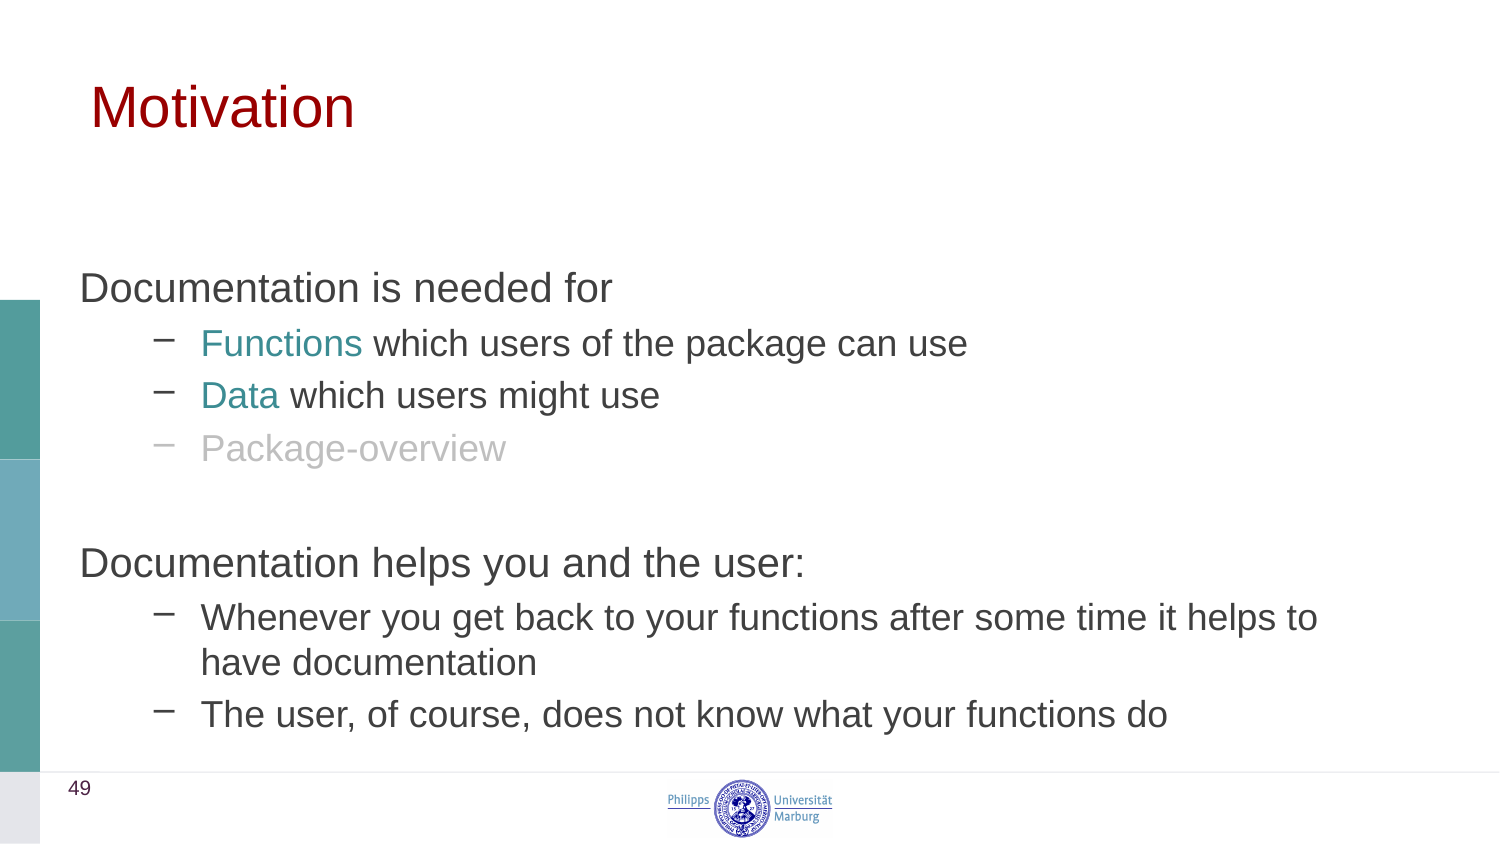

# Motivation
Documentation is needed for
Functions which users of the package can use
Data which users might use
Package-overview

Documentation helps you and the user:
Whenever you get back to your functions after some time it helps to have documentation
The user, of course, does not know what your functions do
49